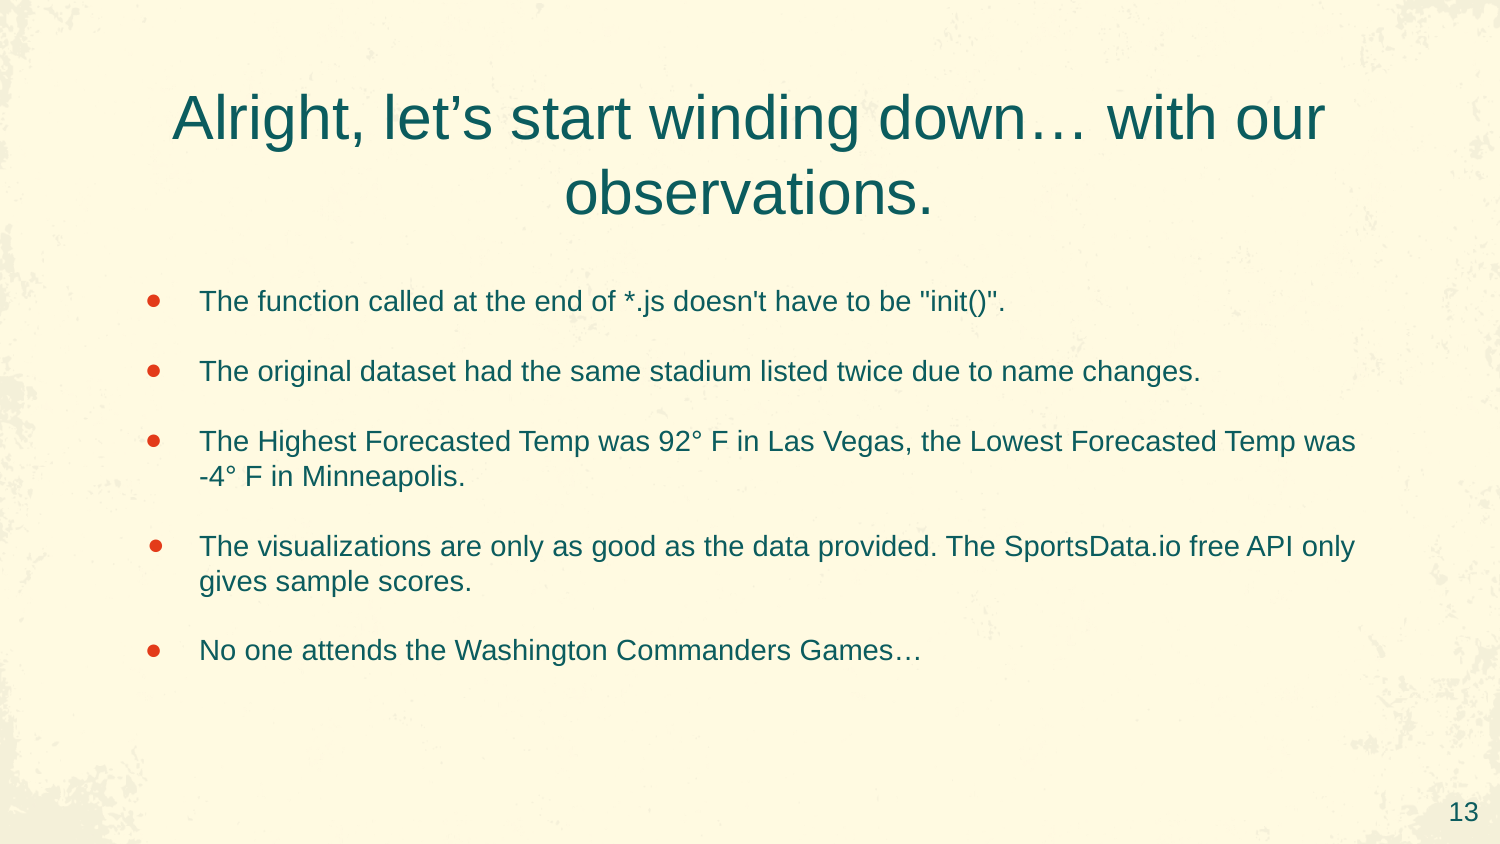

# Alright, let’s start winding down… with our observations.

The function called at the end of *.js doesn't have to be "init()".
The original dataset had the same stadium listed twice due to name changes.

The Highest Forecasted Temp was 92° F in Las Vegas, the Lowest Forecasted Temp was -4° F in Minneapolis.
The visualizations are only as good as the data provided. The SportsData.io free API only gives sample scores.

No one attends the Washington Commanders Games…

13